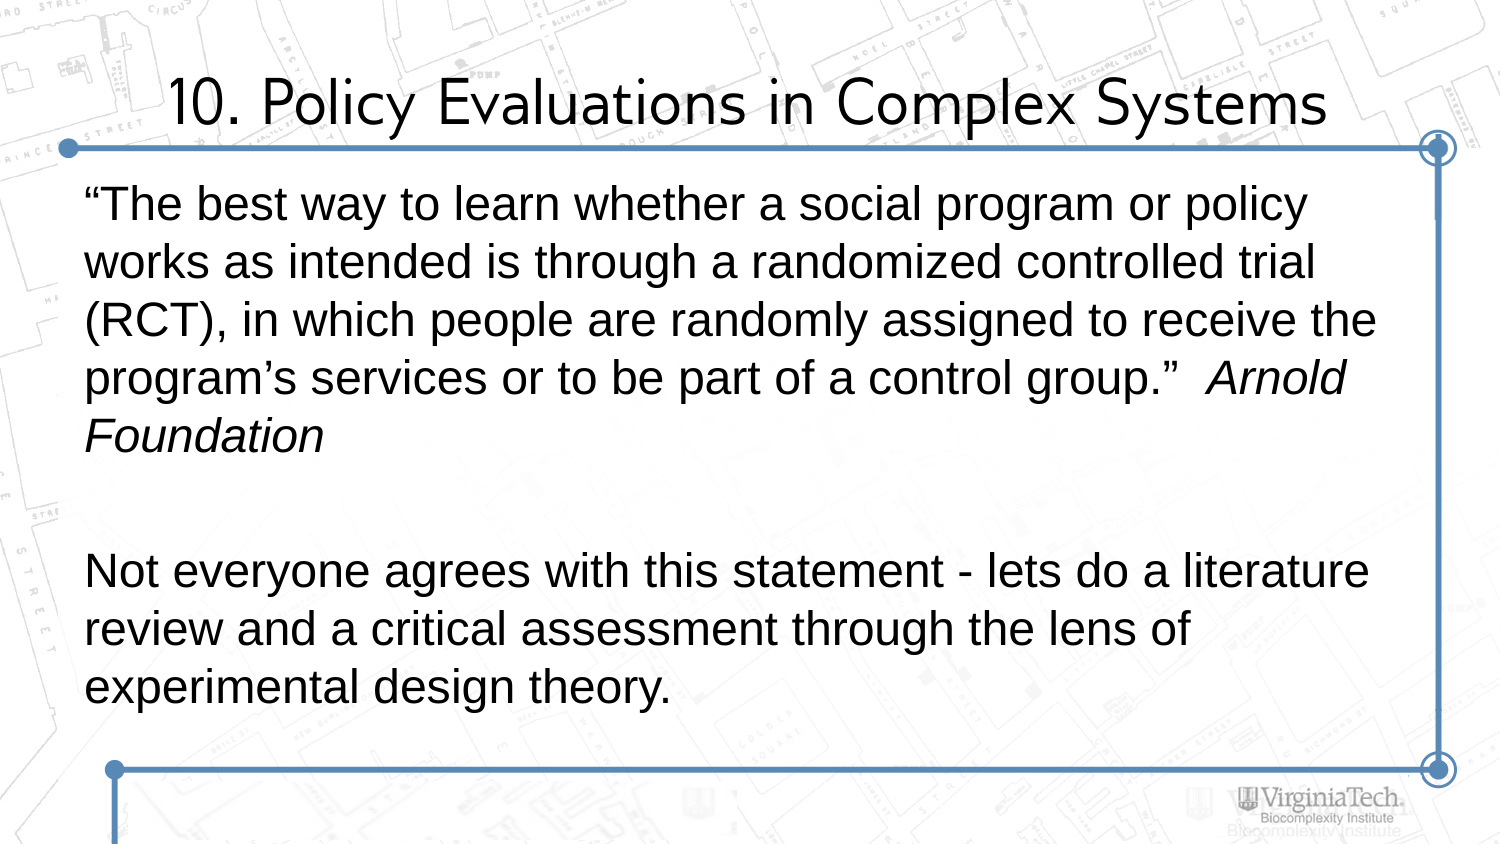

# 10. Policy Evaluations in Complex Systems
“The best way to learn whether a social program or policy works as intended is through a randomized controlled trial (RCT), in which people are randomly assigned to receive the program’s services or to be part of a control group.”  Arnold Foundation

Not everyone agrees with this statement - lets do a literature review and a critical assessment through the lens of experimental design theory.